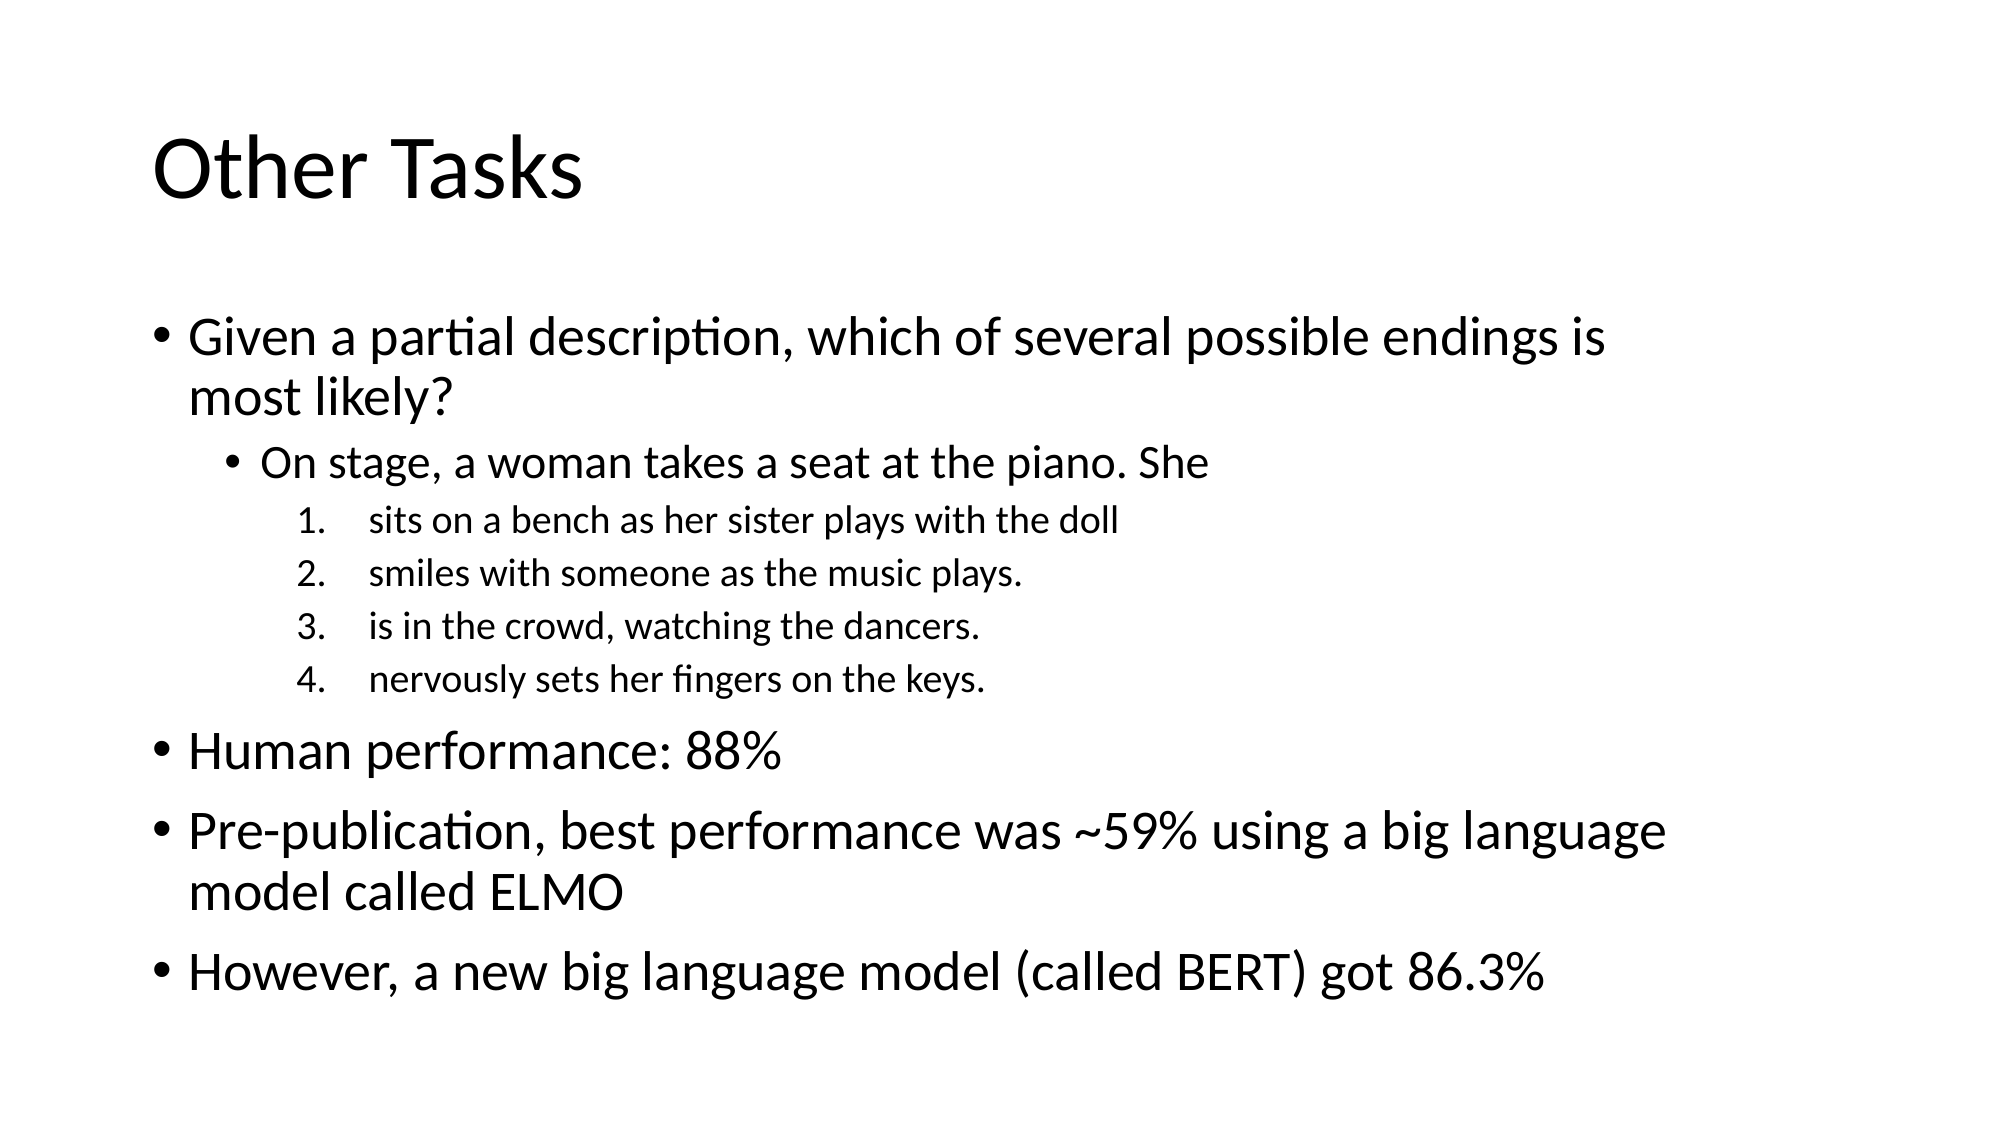

# Other Tasks
Given a partial description, which of several possible endings is most likely?
On stage, a woman takes a seat at the piano. She
sits on a bench as her sister plays with the doll
smiles with someone as the music plays.
is in the crowd, watching the dancers.
nervously sets her fingers on the keys.
Human performance: 88%
Pre-publication, best performance was ~59% using a big language model called ELMO
However, a new big language model (called BERT) got 86.3%